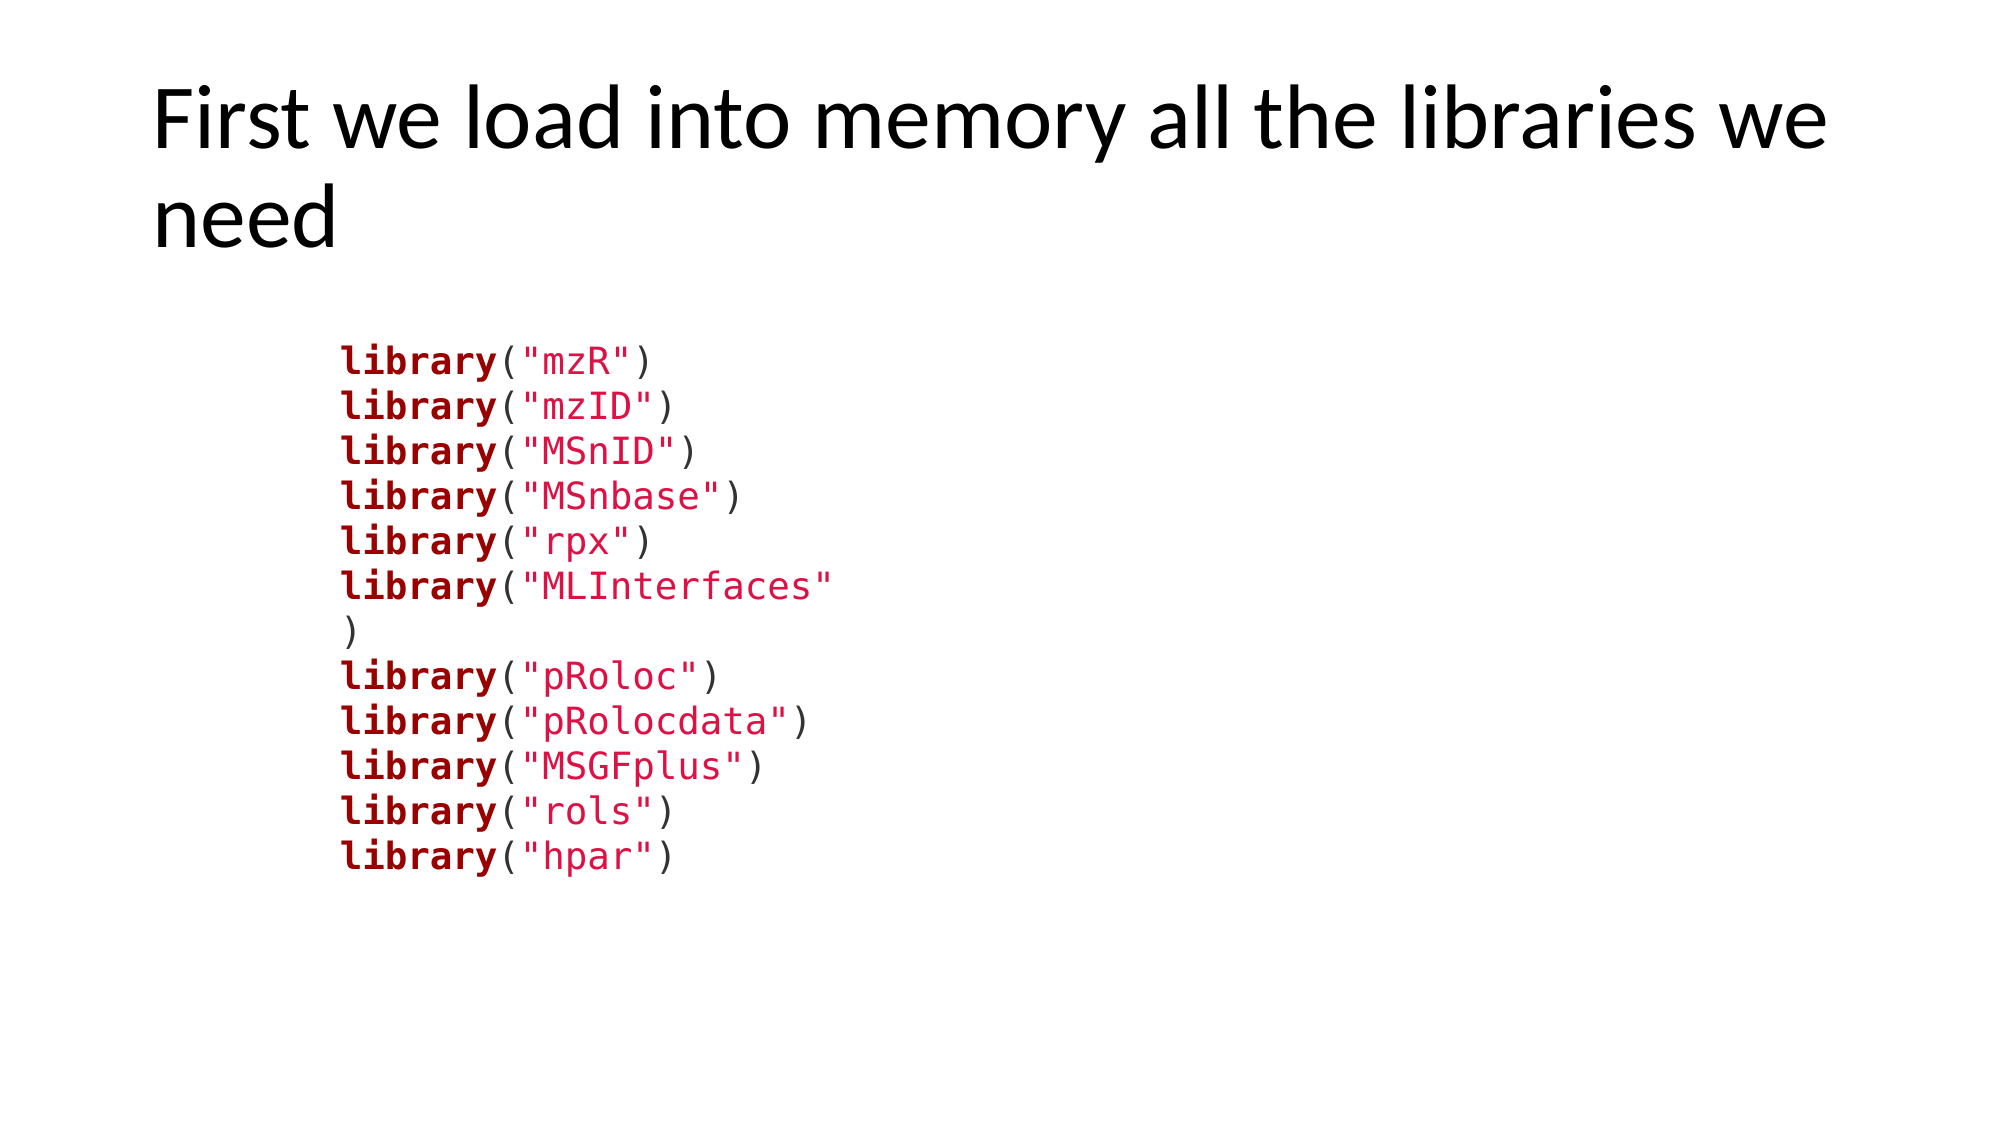

# First we load into memory all the libraries we need
library("mzR")
library("mzID")
library("MSnID")
library("MSnbase")
library("rpx")
library("MLInterfaces")
library("pRoloc")
library("pRolocdata")
library("MSGFplus")
library("rols")
library("hpar")